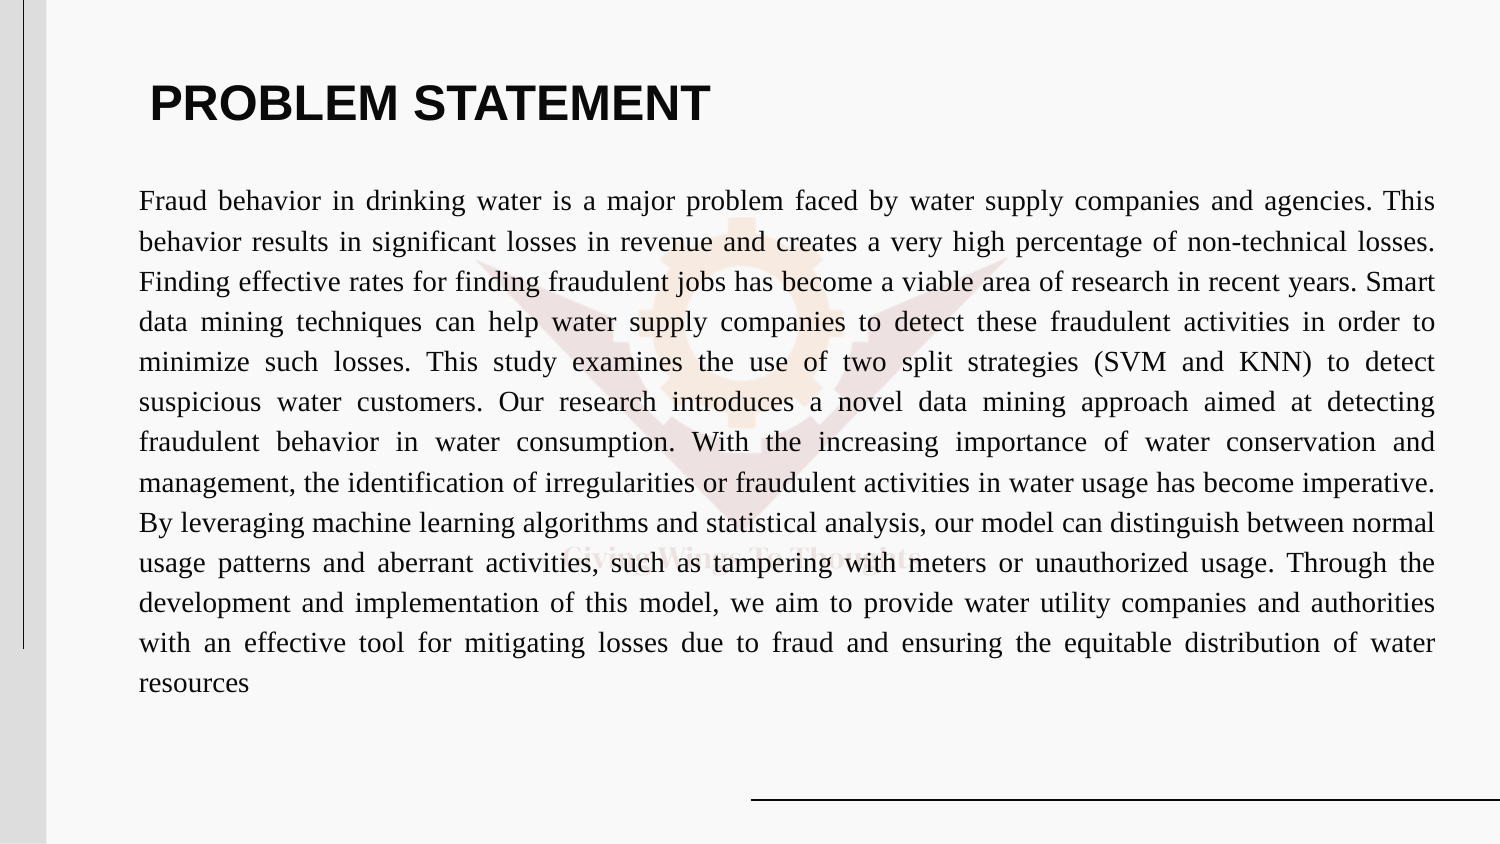

# PROBLEM STATEMENT

Fraud behavior in drinking water is a major problem faced by water supply companies and agencies. This behavior results in significant losses in revenue and creates a very high percentage of non-technical losses. Finding effective rates for finding fraudulent jobs has become a viable area of research in recent years. Smart data mining techniques can help water supply companies to detect these fraudulent activities in order to minimize such losses. This study examines the use of two split strategies (SVM and KNN) to detect suspicious water customers. Our research introduces a novel data mining approach aimed at detecting fraudulent behavior in water consumption. With the increasing importance of water conservation and management, the identification of irregularities or fraudulent activities in water usage has become imperative. By leveraging machine learning algorithms and statistical analysis, our model can distinguish between normal usage patterns and aberrant activities, such as tampering with meters or unauthorized usage. Through the development and implementation of this model, we aim to provide water utility companies and authorities with an effective tool for mitigating losses due to fraud and ensuring the equitable distribution of water resources